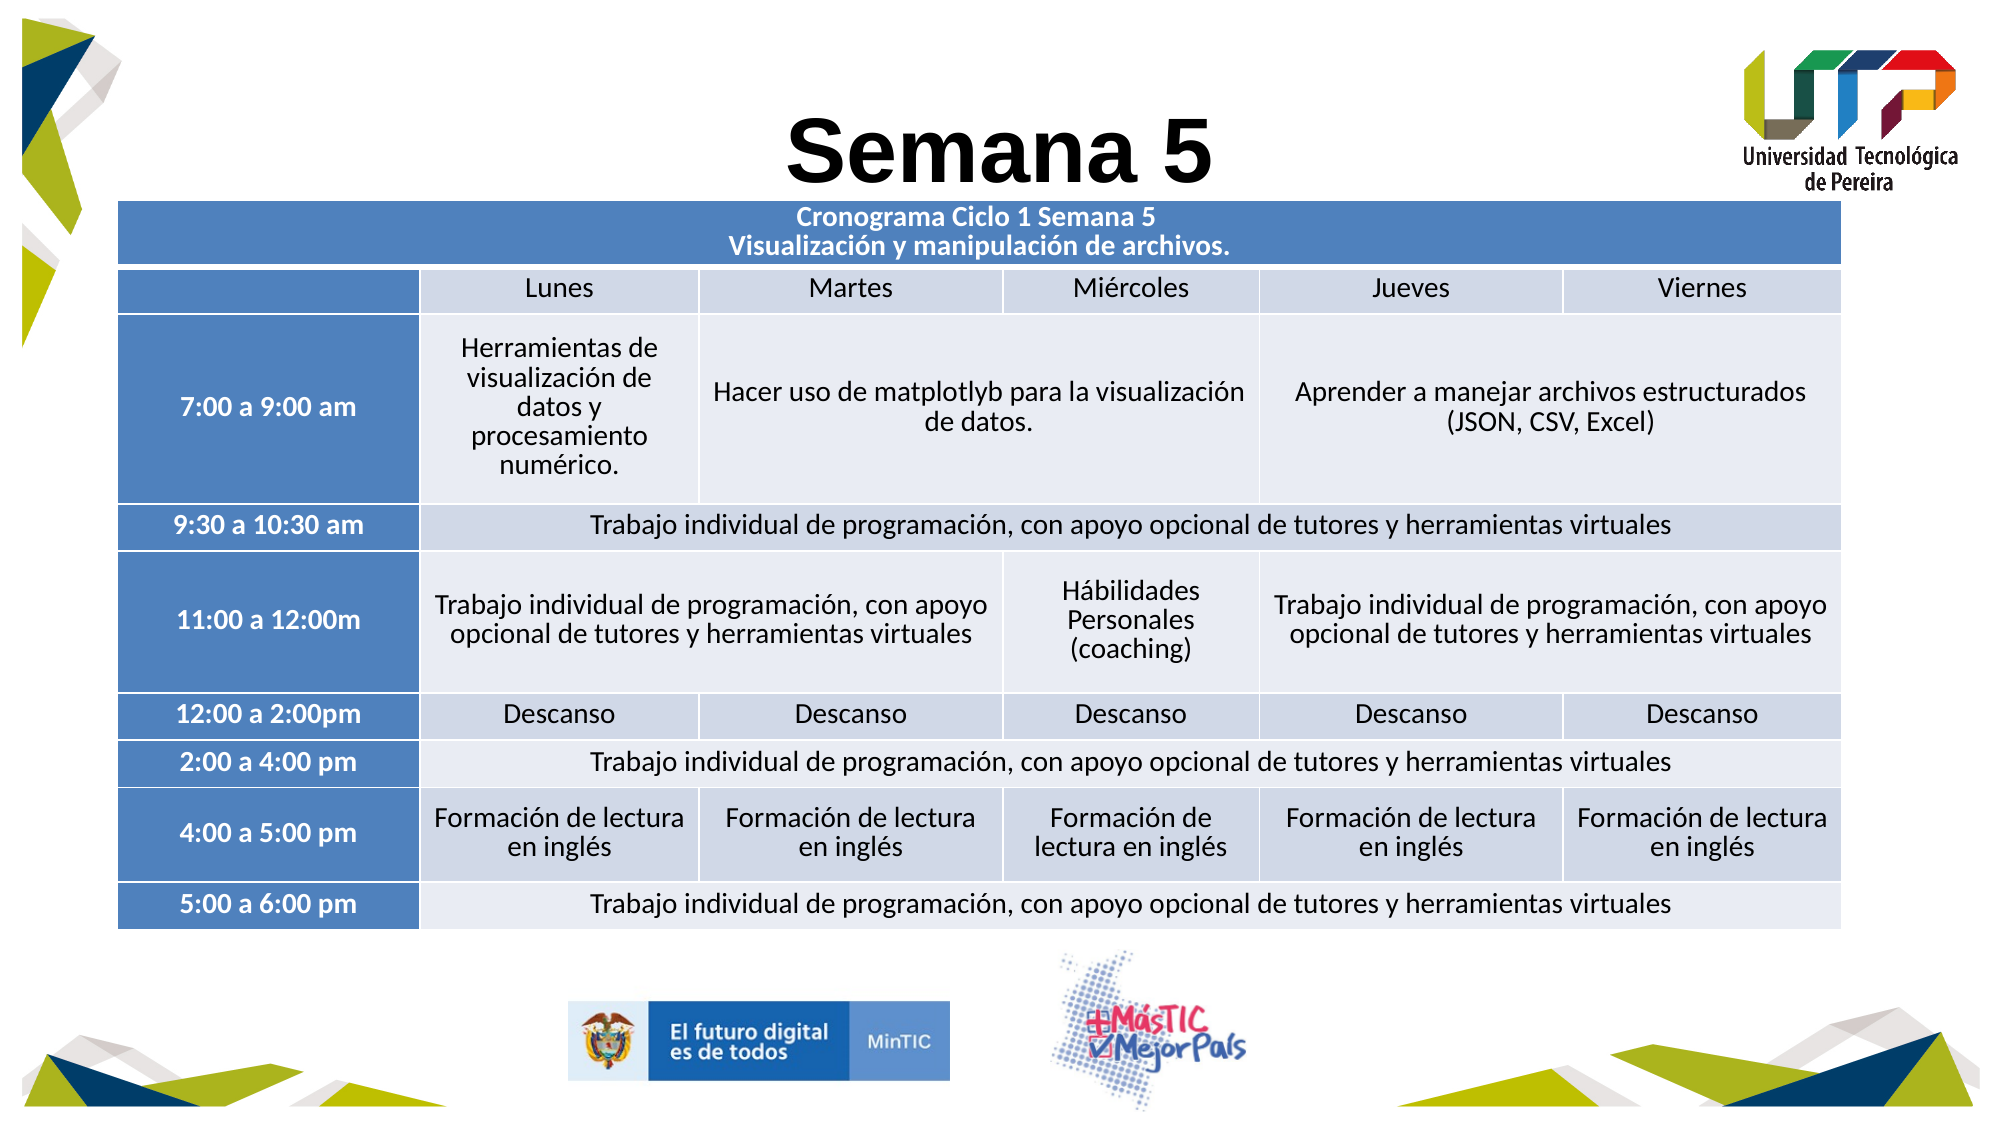

# Semana 5
| Cronograma Ciclo 1 Semana 5 Visualización y manipulación de archivos. |  |  |  |  |  |
| --- | --- | --- | --- | --- | --- |
|  | Lunes | Martes | Miércoles | Jueves | Viernes |
| 7:00 a 9:00 am | Herramientas de visualización de datos y procesamiento numérico. | Hacer uso de matplotlyb para la visualización de datos. |  | Aprender a manejar archivos estructurados (JSON, CSV, Excel) |  |
| 9:30 a 10:30 am | Trabajo individual de programación, con apoyo opcional de tutores y herramientas virtuales |  |  |  |  |
| 11:00 a 12:00m | Trabajo individual de programación, con apoyo opcional de tutores y herramientas virtuales |  | Hábilidades Personales (coaching) | Trabajo individual de programación, con apoyo opcional de tutores y herramientas virtuales |  |
| 12:00 a 2:00pm | Descanso | Descanso | Descanso | Descanso | Descanso |
| 2:00 a 4:00 pm | Trabajo individual de programación, con apoyo opcional de tutores y herramientas virtuales |  |  |  |  |
| 4:00 a 5:00 pm | Formación de lectura en inglés | Formación de lectura en inglés | Formación de lectura en inglés | Formación de lectura en inglés | Formación de lectura en inglés |
| 5:00 a 6:00 pm | Trabajo individual de programación, con apoyo opcional de tutores y herramientas virtuales |  |  |  |  |